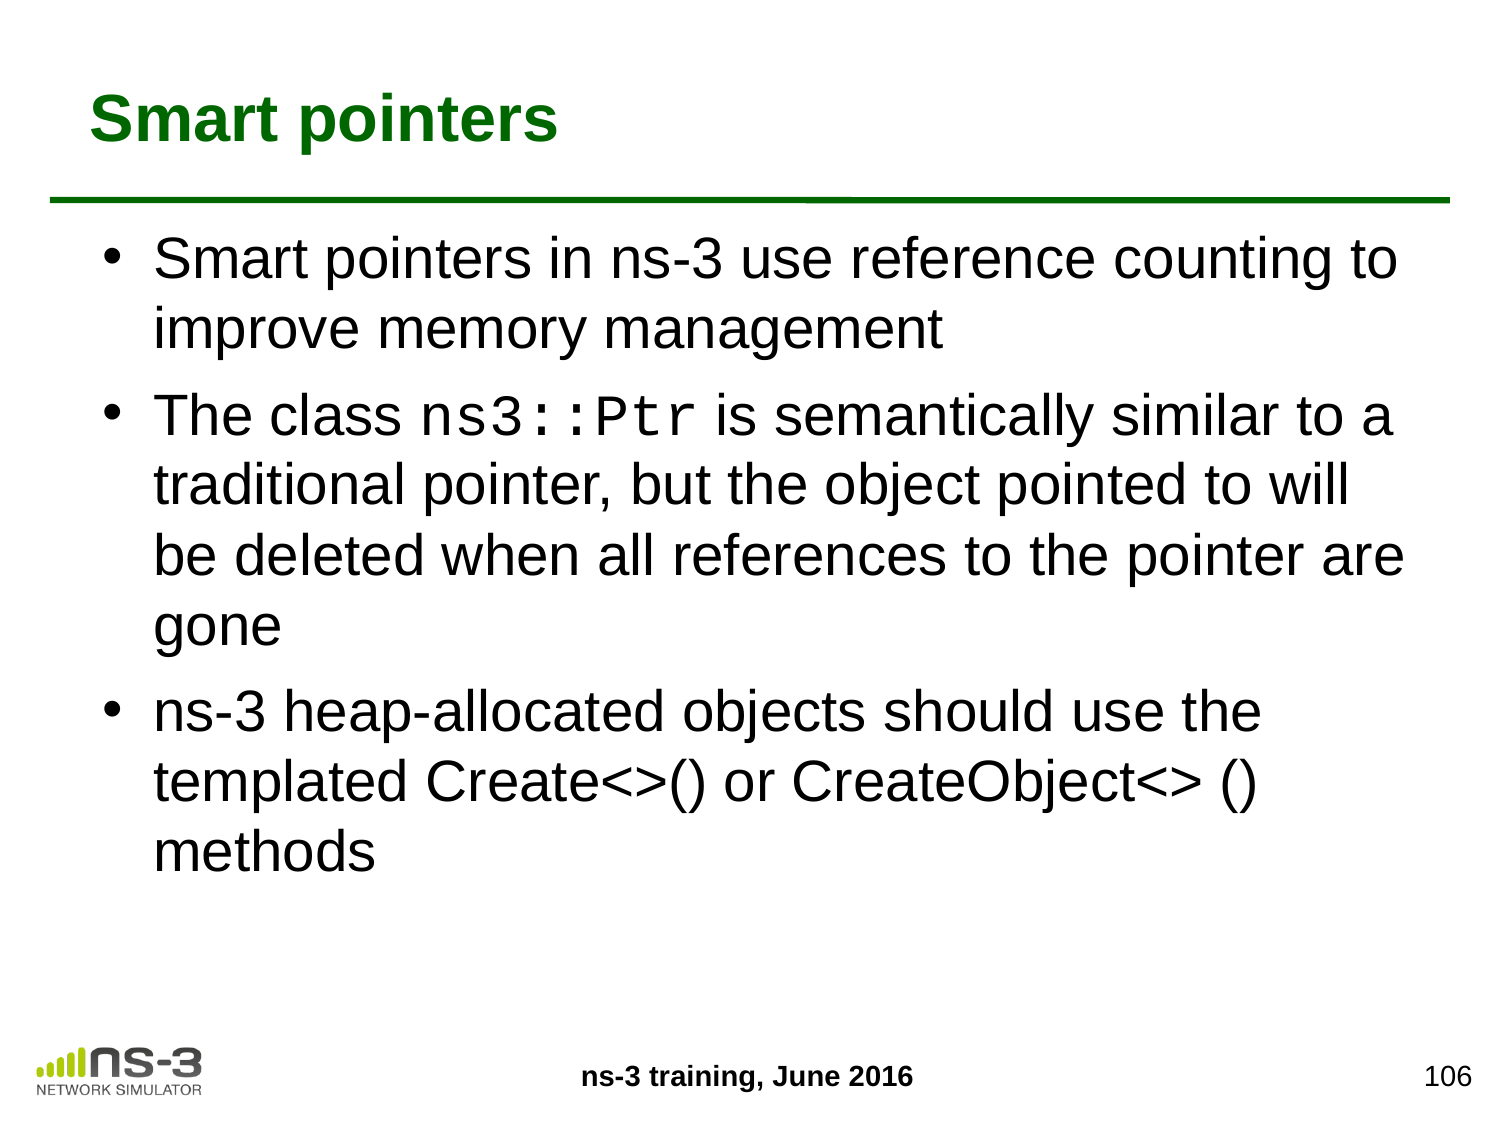

# Smart pointers
Smart pointers in ns-3 use reference counting to improve memory management
The class ns3::Ptr is semantically similar to a traditional pointer, but the object pointed to will be deleted when all references to the pointer are gone
ns-3 heap-allocated objects should use the templated Create<>() or CreateObject<> () methods
106
ns-3 training, June 2016